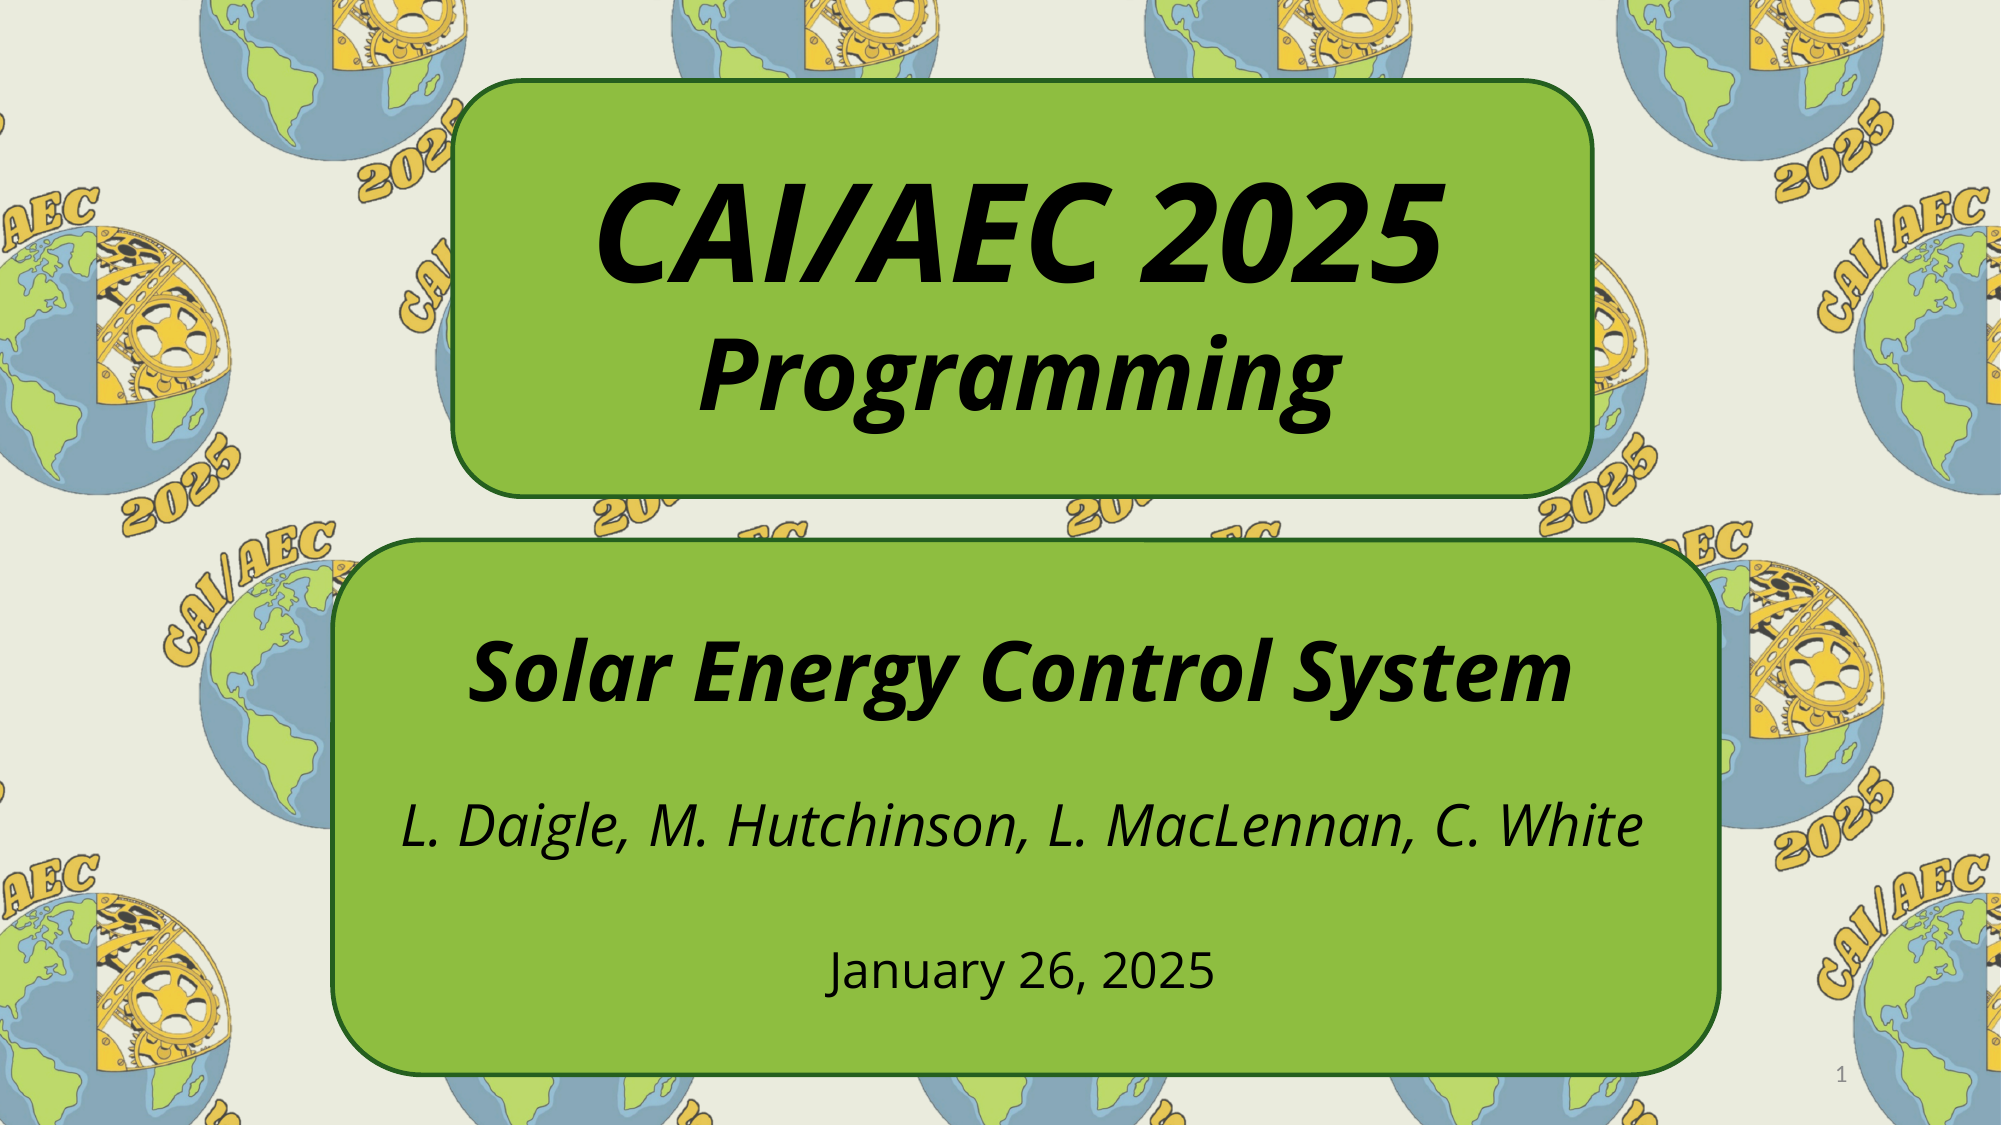

CAI/AEC 2025
Programming

Solar Energy Control System

L. Daigle, M. Hutchinson, L. MacLennan, C. White

January 26, 2025
1